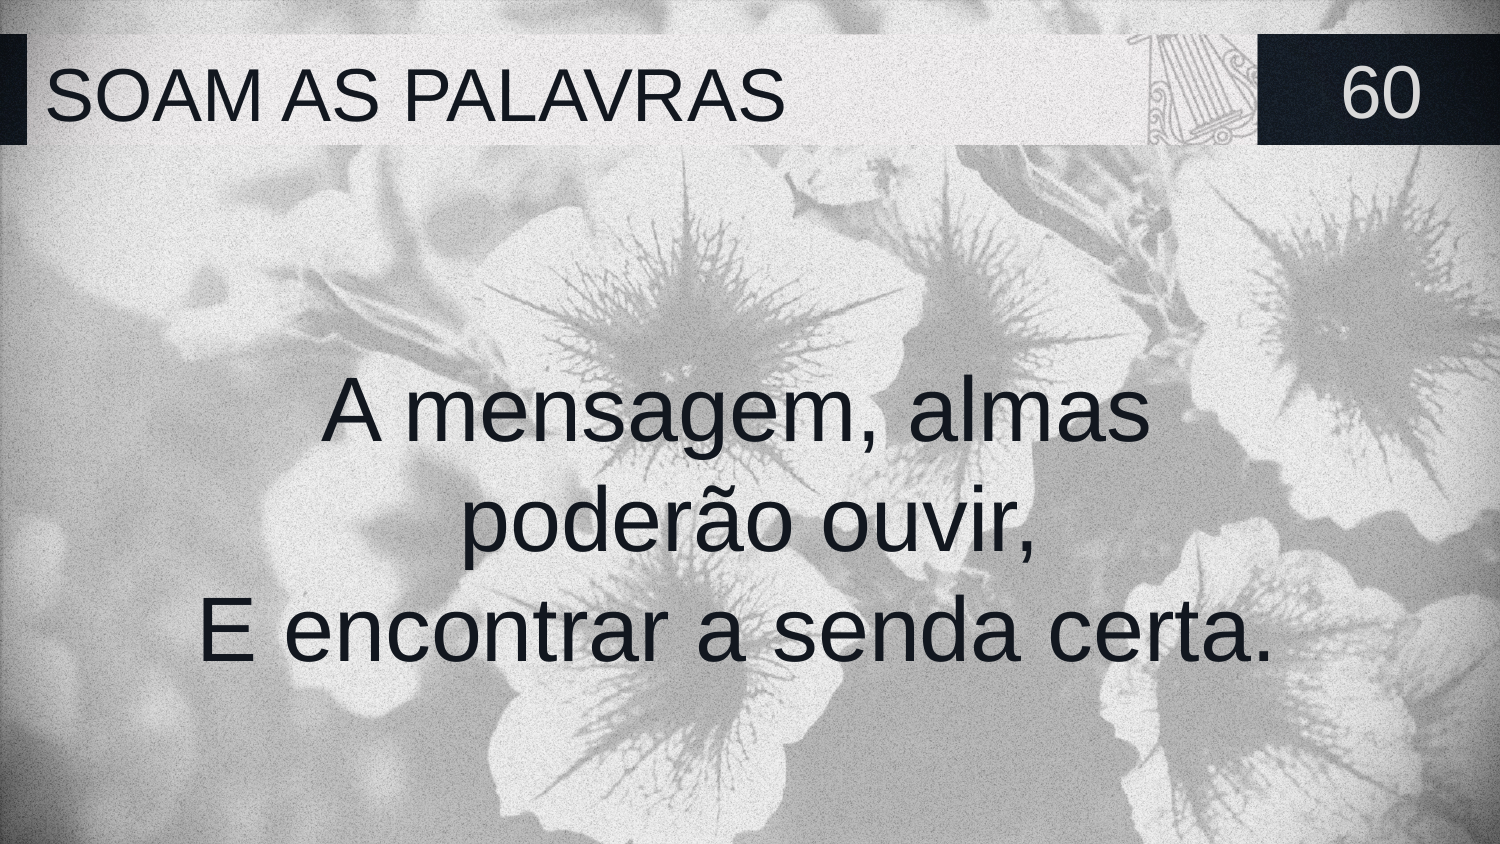

# SOAM AS PALAVRAS
60
A mensagem, almas
poderão ouvir,
E encontrar a senda certa.